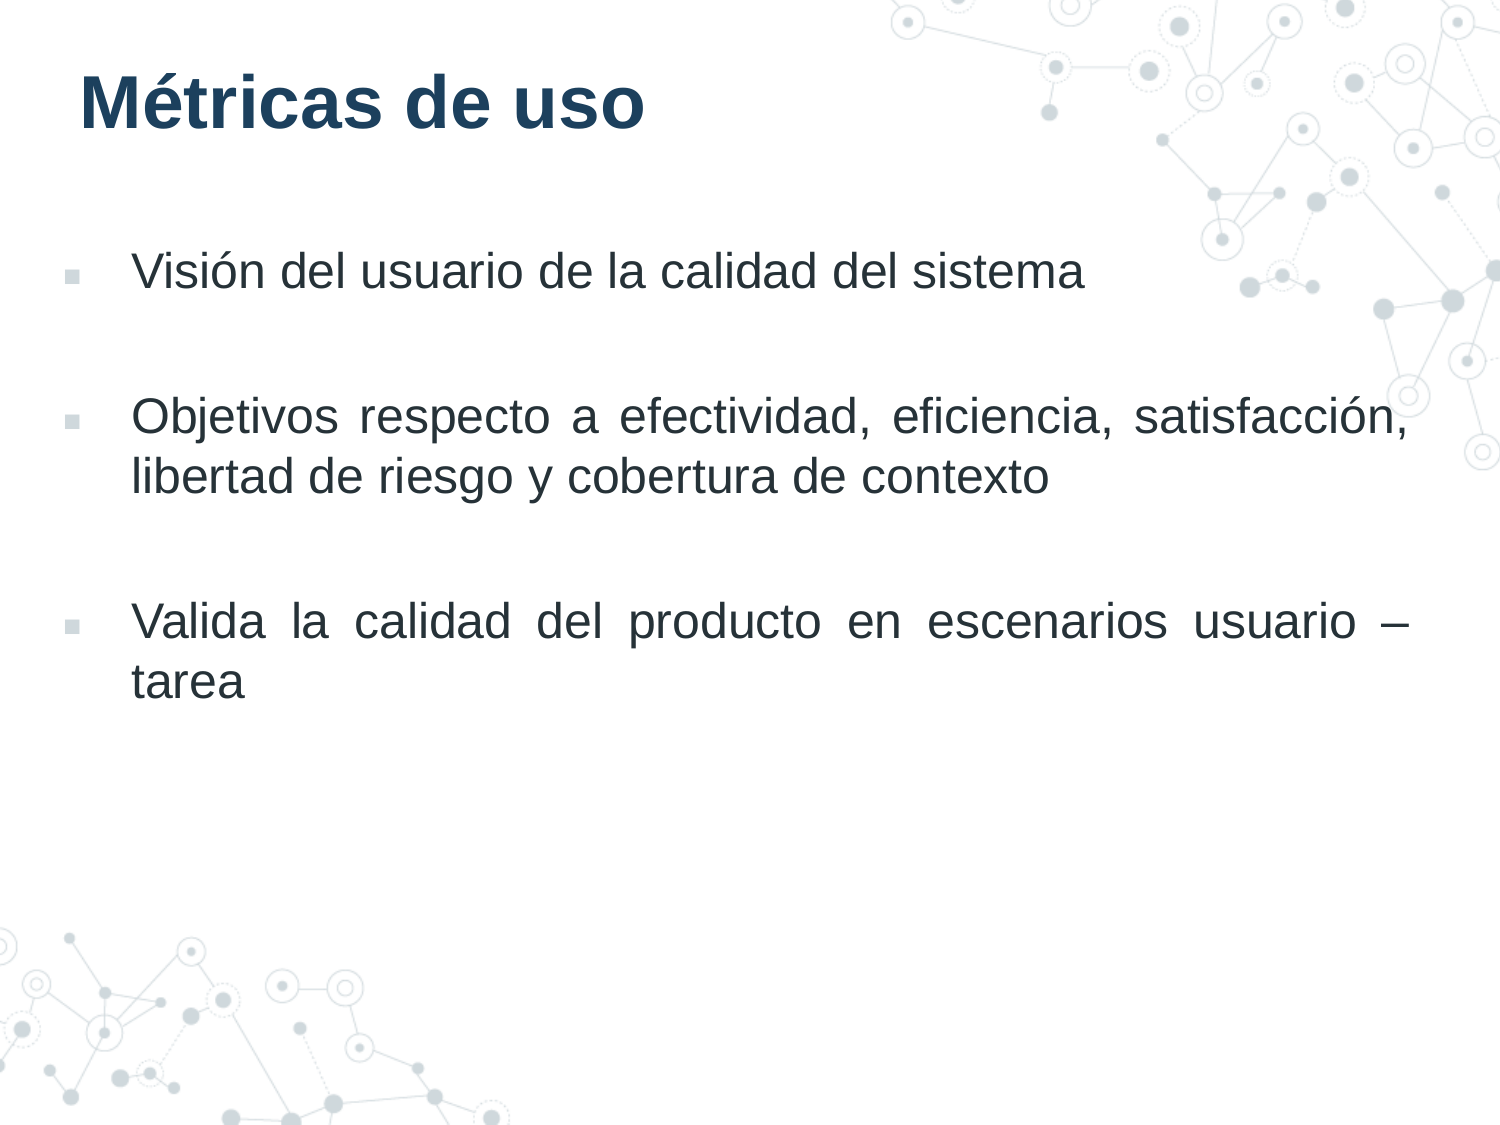

# Métricas de uso
Visión del usuario de la calidad del sistema

Objetivos respecto a efectividad, eficiencia, satisfacción, libertad de riesgo y cobertura de contexto

Valida la calidad del producto en escenarios usuario – tarea